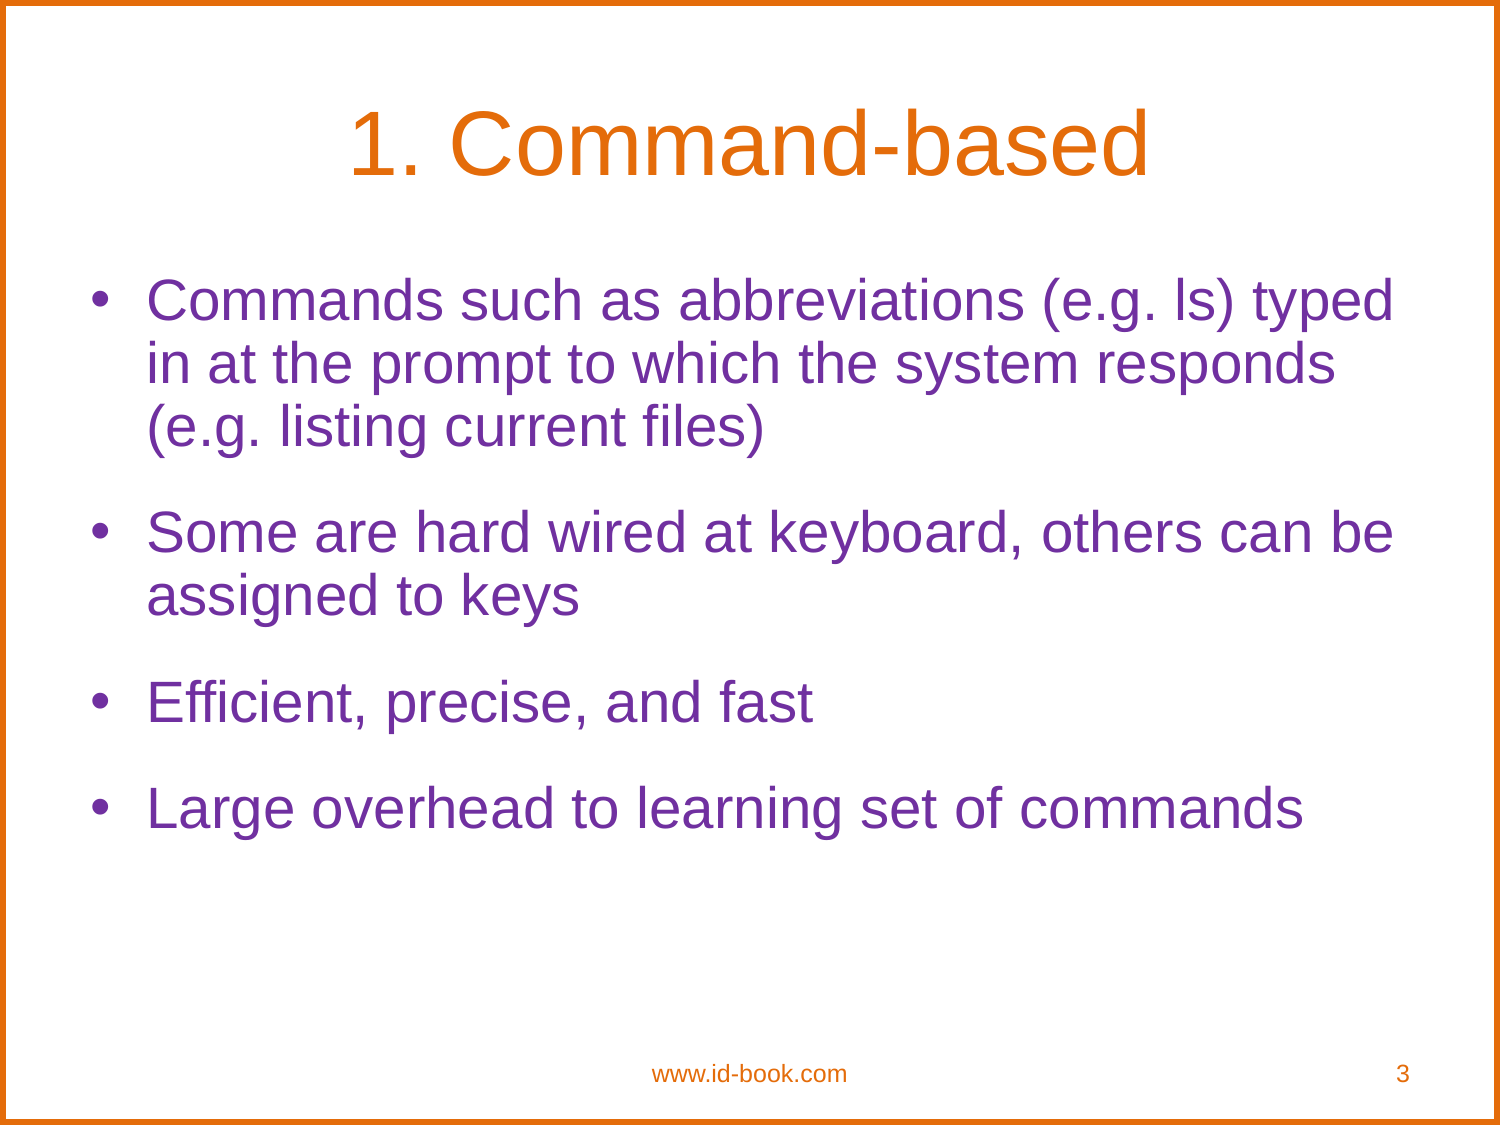

1. Command-based
Commands such as abbreviations (e.g. ls) typed in at the prompt to which the system responds (e.g. listing current files)

Some are hard wired at keyboard, others can be assigned to keys

Efficient, precise, and fast

Large overhead to learning set of commands
www.id-book.com
3